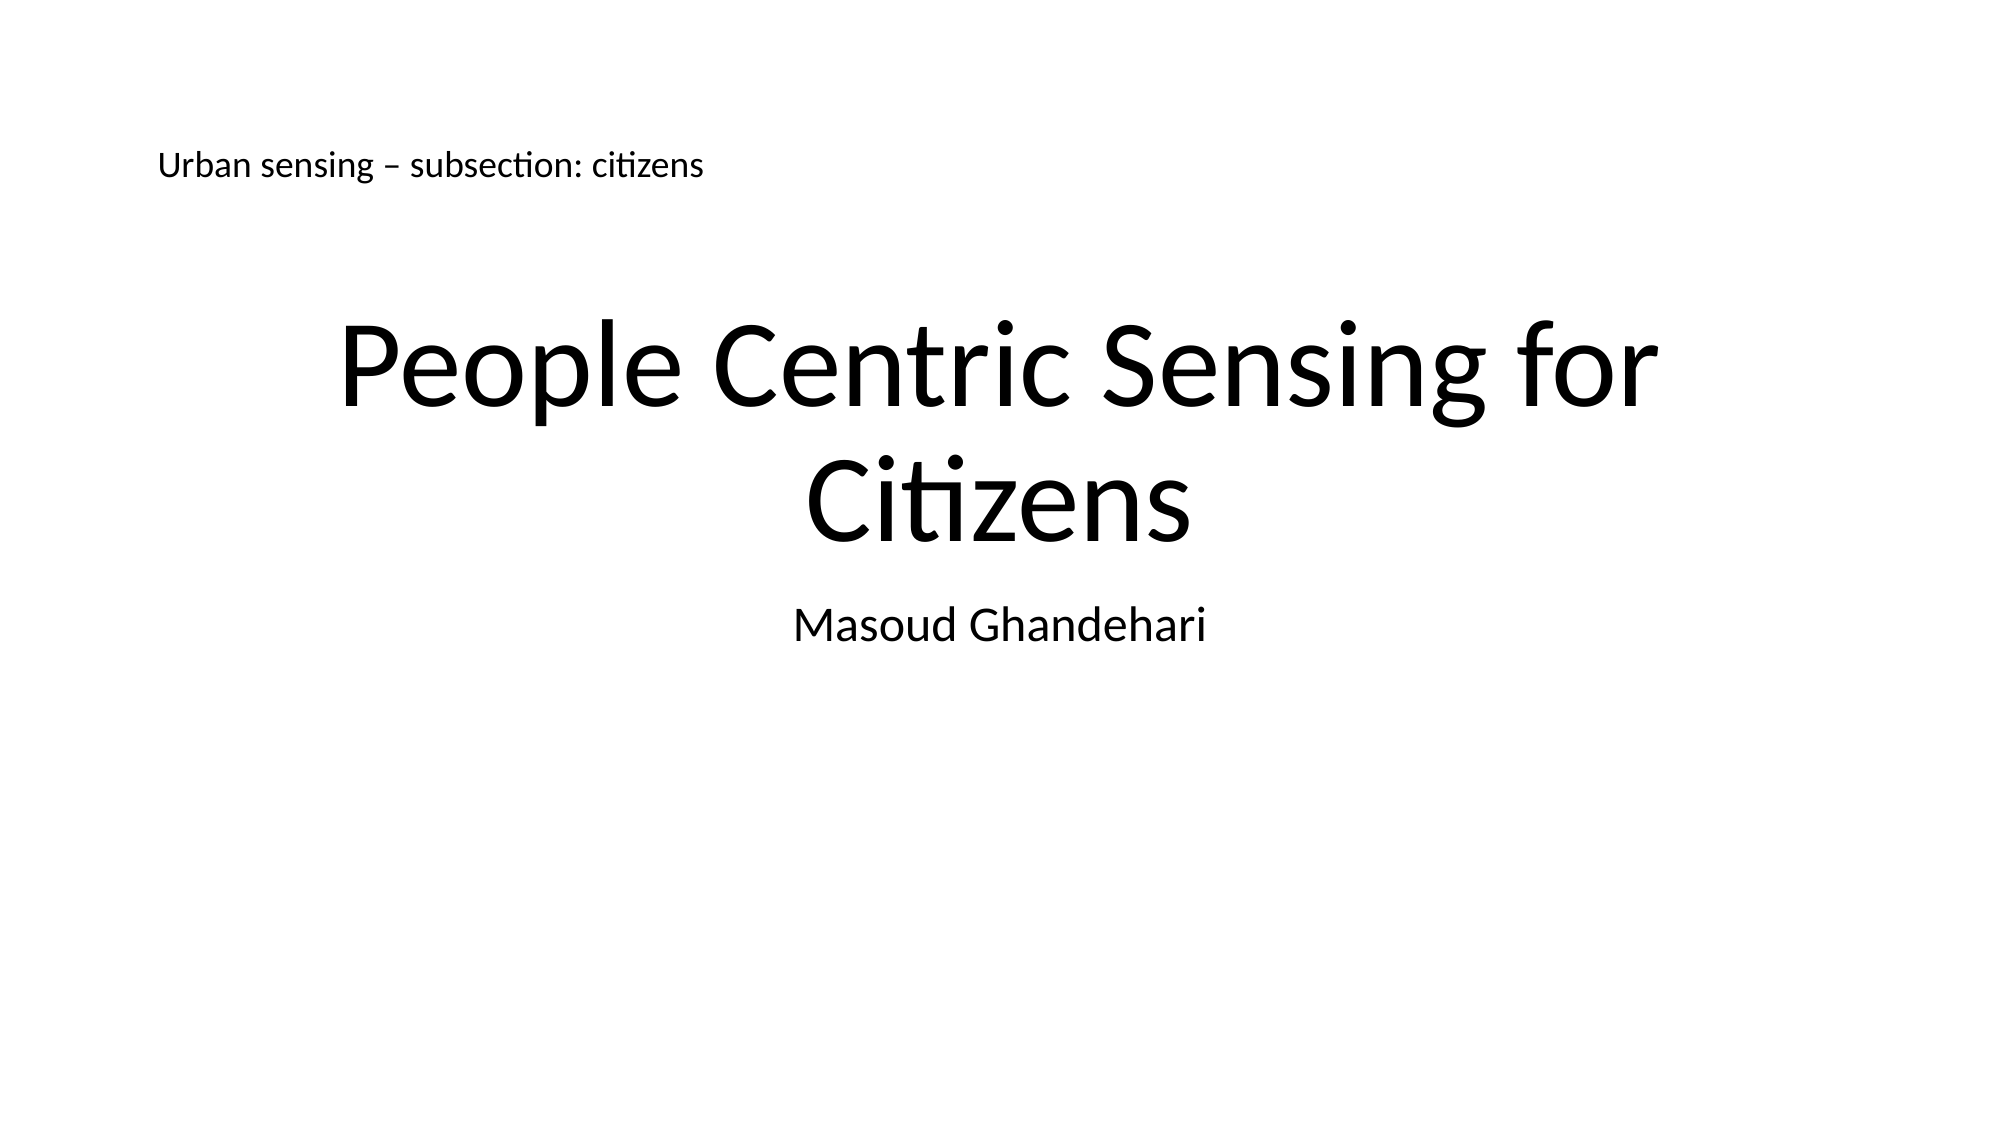

Urban sensing – subsection: citizens
# People Centric Sensing for Citizens
Masoud Ghandehari